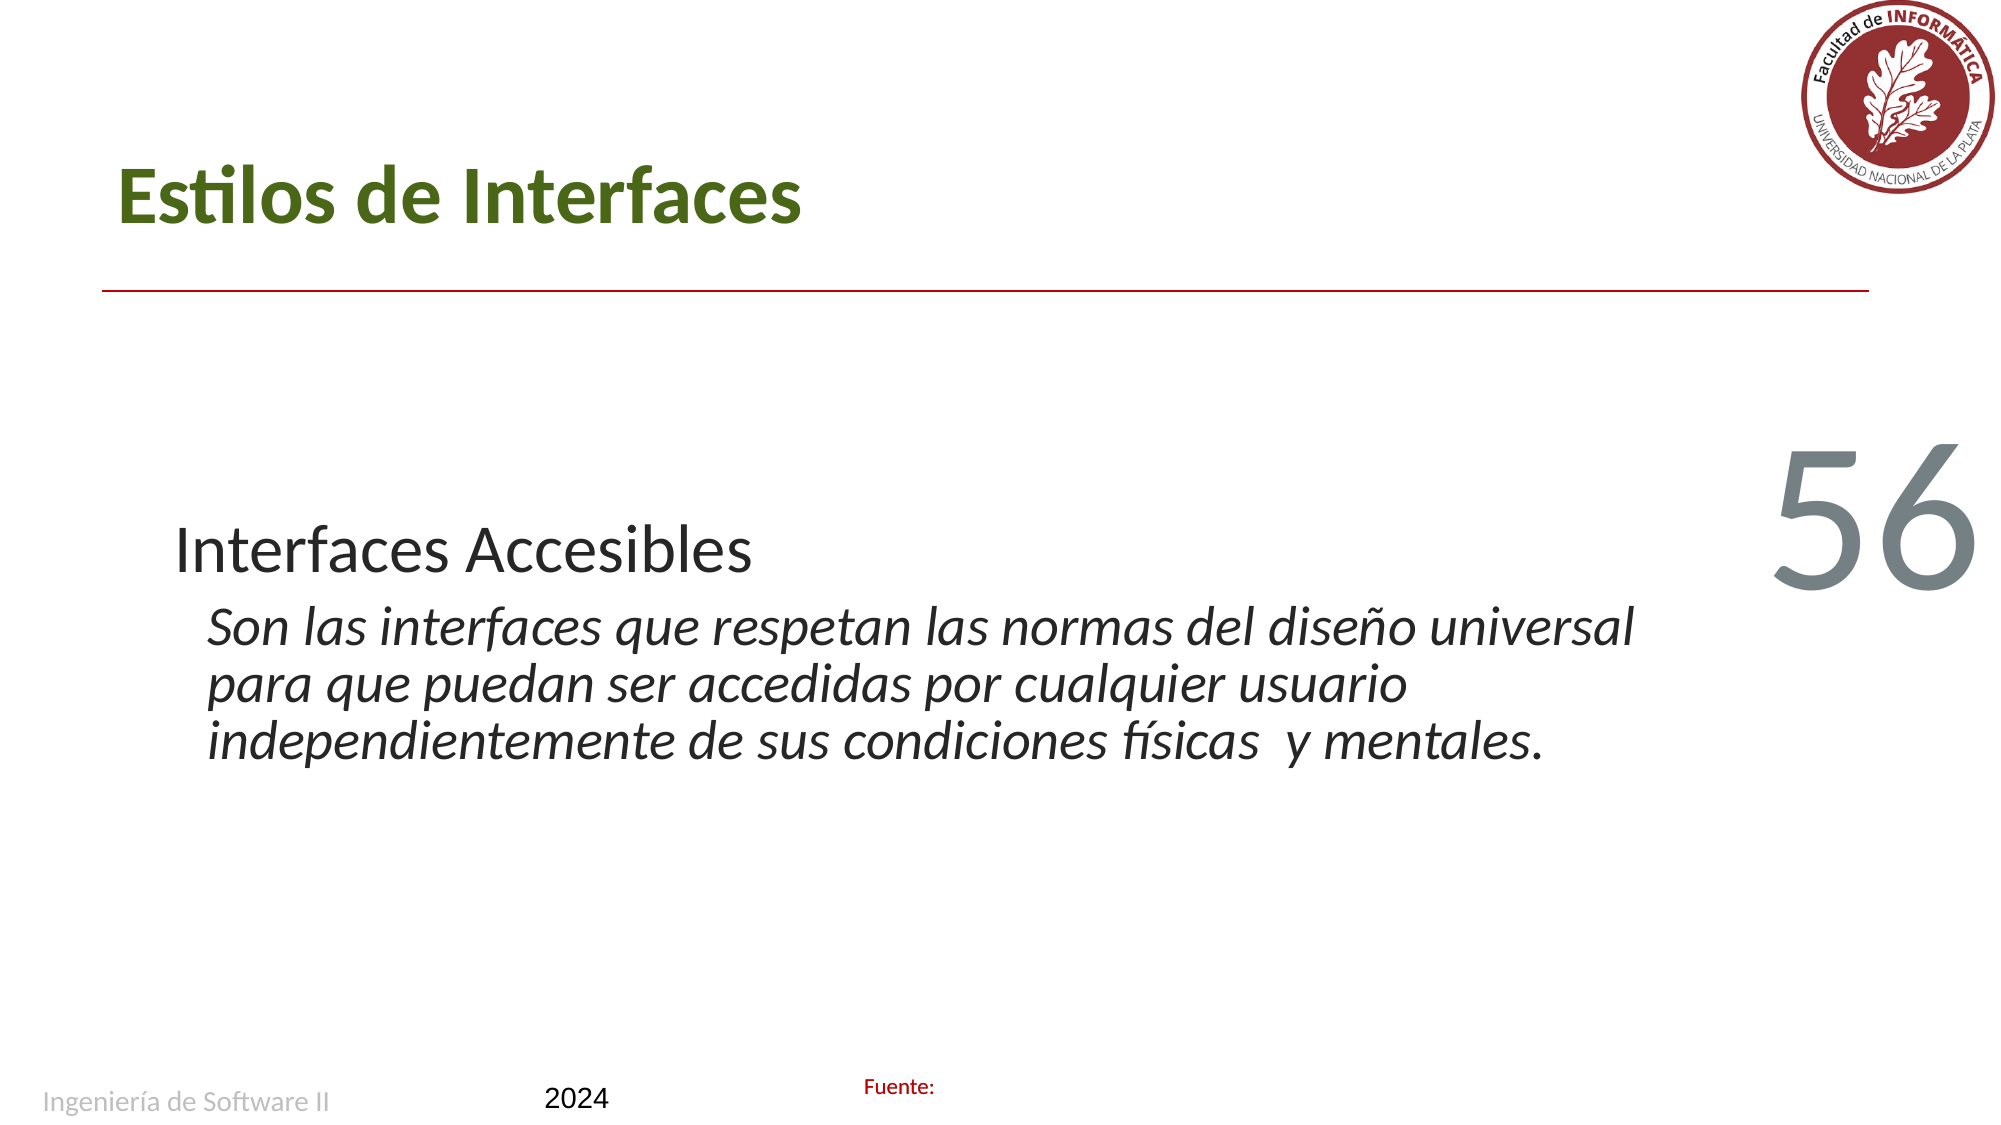

# Estilos de Interfaces
56
Interfaces Accesibles
Son las interfaces que respetan las normas del diseño universal para que puedan ser accedidas por cualquier usuario independientemente de sus condiciones físicas  y mentales.

Ingeniería de Software II